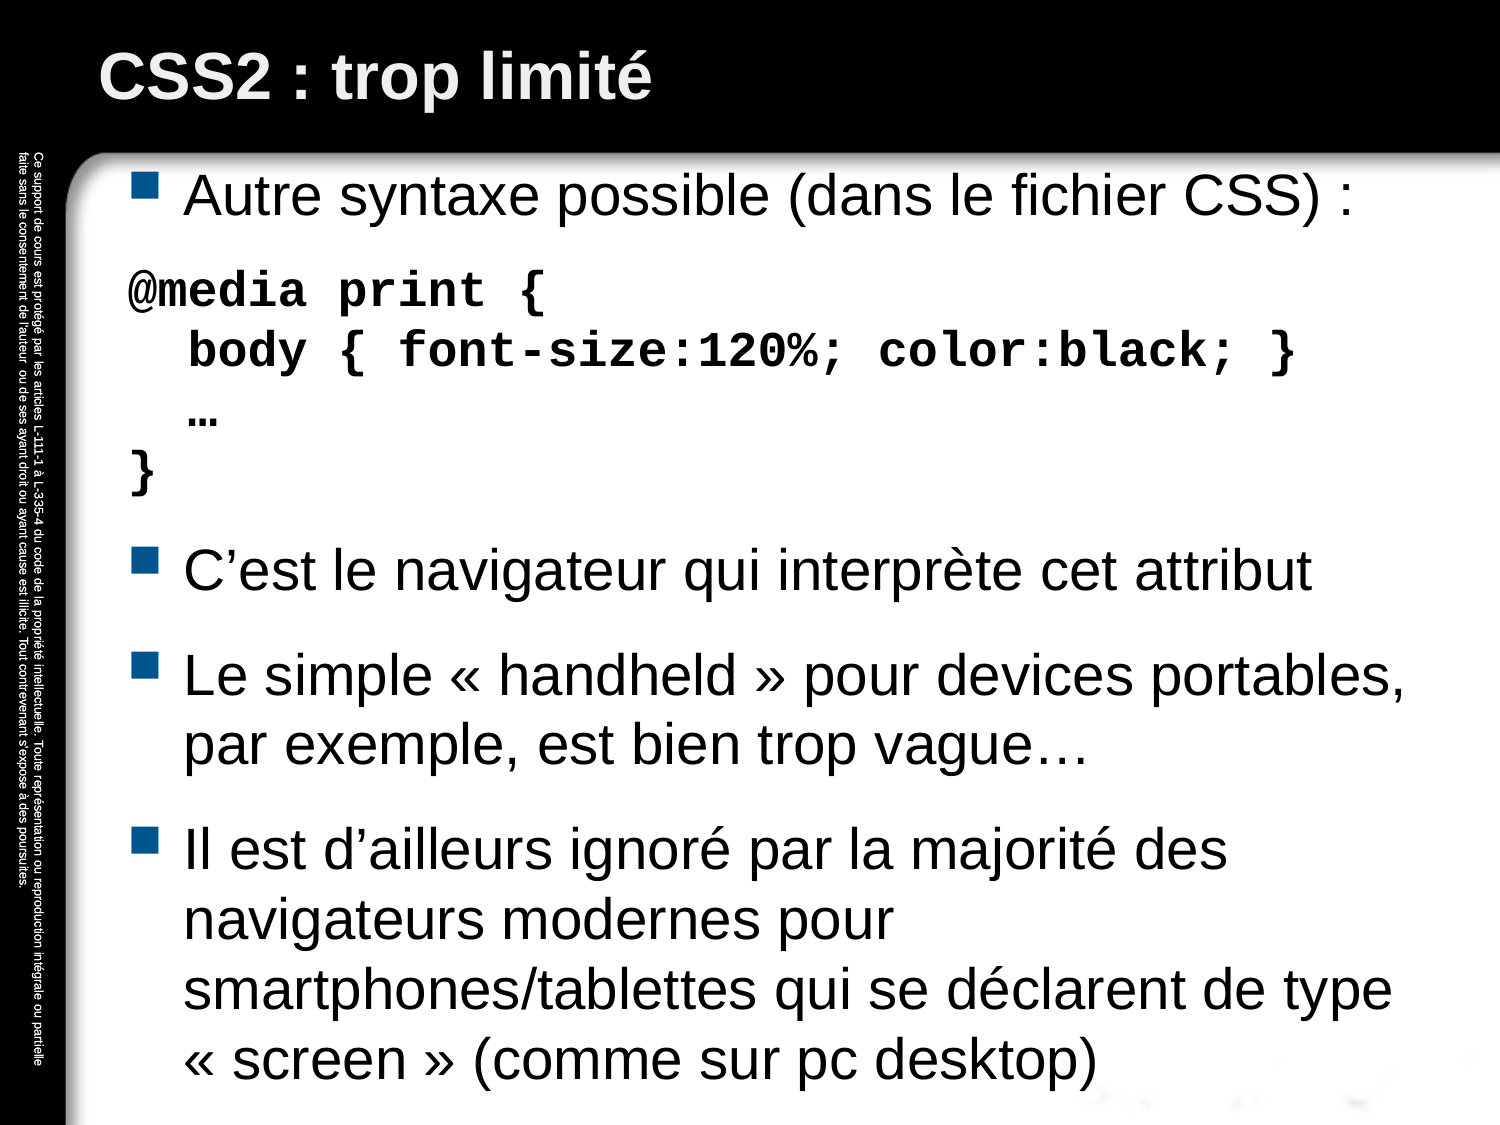

# CSS2 : trop limité
Autre syntaxe possible (dans le fichier CSS) :
@media print {
  body { font-size:120%; color:black; }
  …
}
C’est le navigateur qui interprète cet attribut
Le simple « handheld » pour devices portables, par exemple, est bien trop vague…
Il est d’ailleurs ignoré par la majorité des navigateurs modernes pour smartphones/tablettes qui se déclarent de type « screen » (comme sur pc desktop)